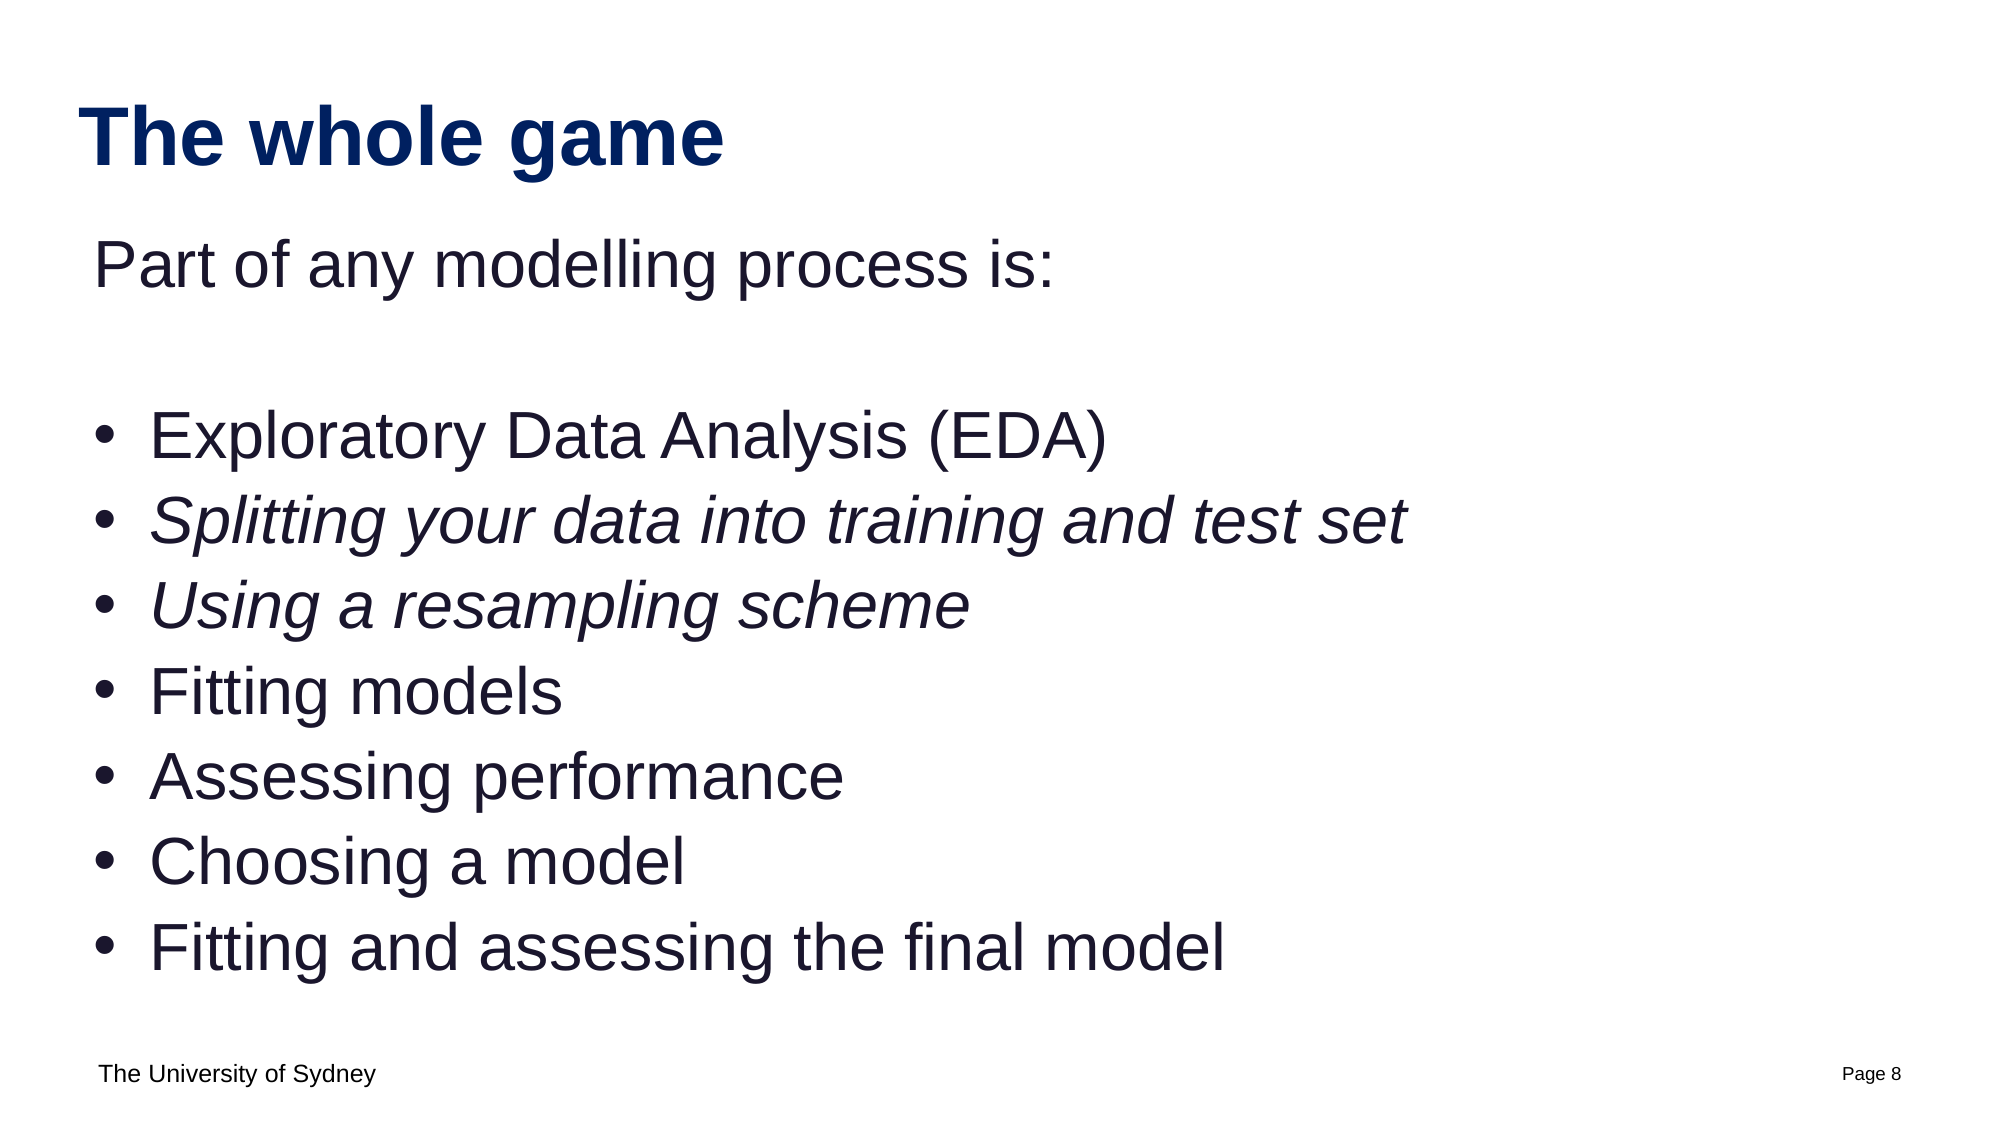

# The whole game
Part of any modelling process is:

Exploratory Data Analysis (EDA)
Splitting your data into training and test set
Using a resampling scheme
Fitting models
Assessing performance
Choosing a model
Fitting and assessing the final model